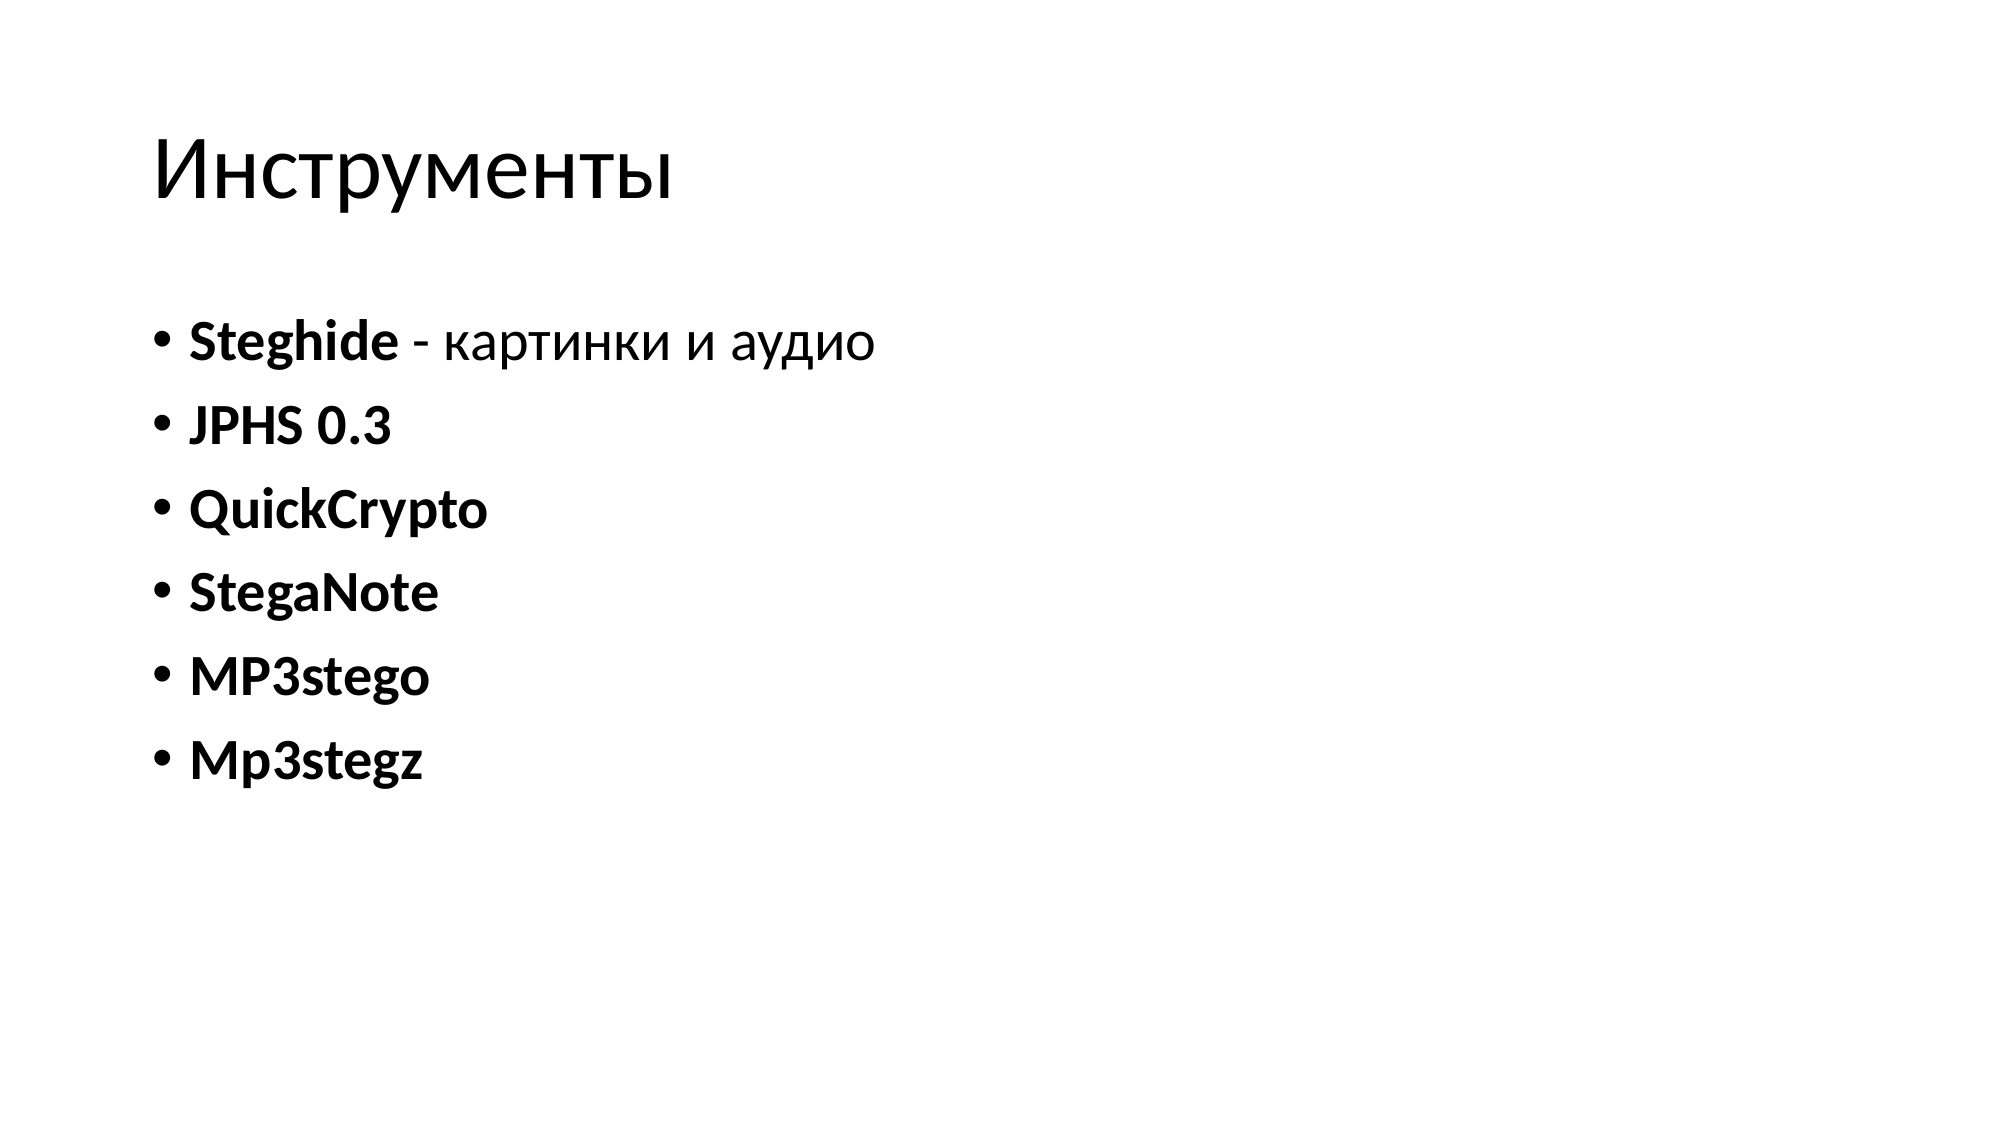

# Инструменты
Steghide - картинки и аудио
JPHS 0.3
QuickCrypto
StegaNote
MP3stego
Mp3stegz